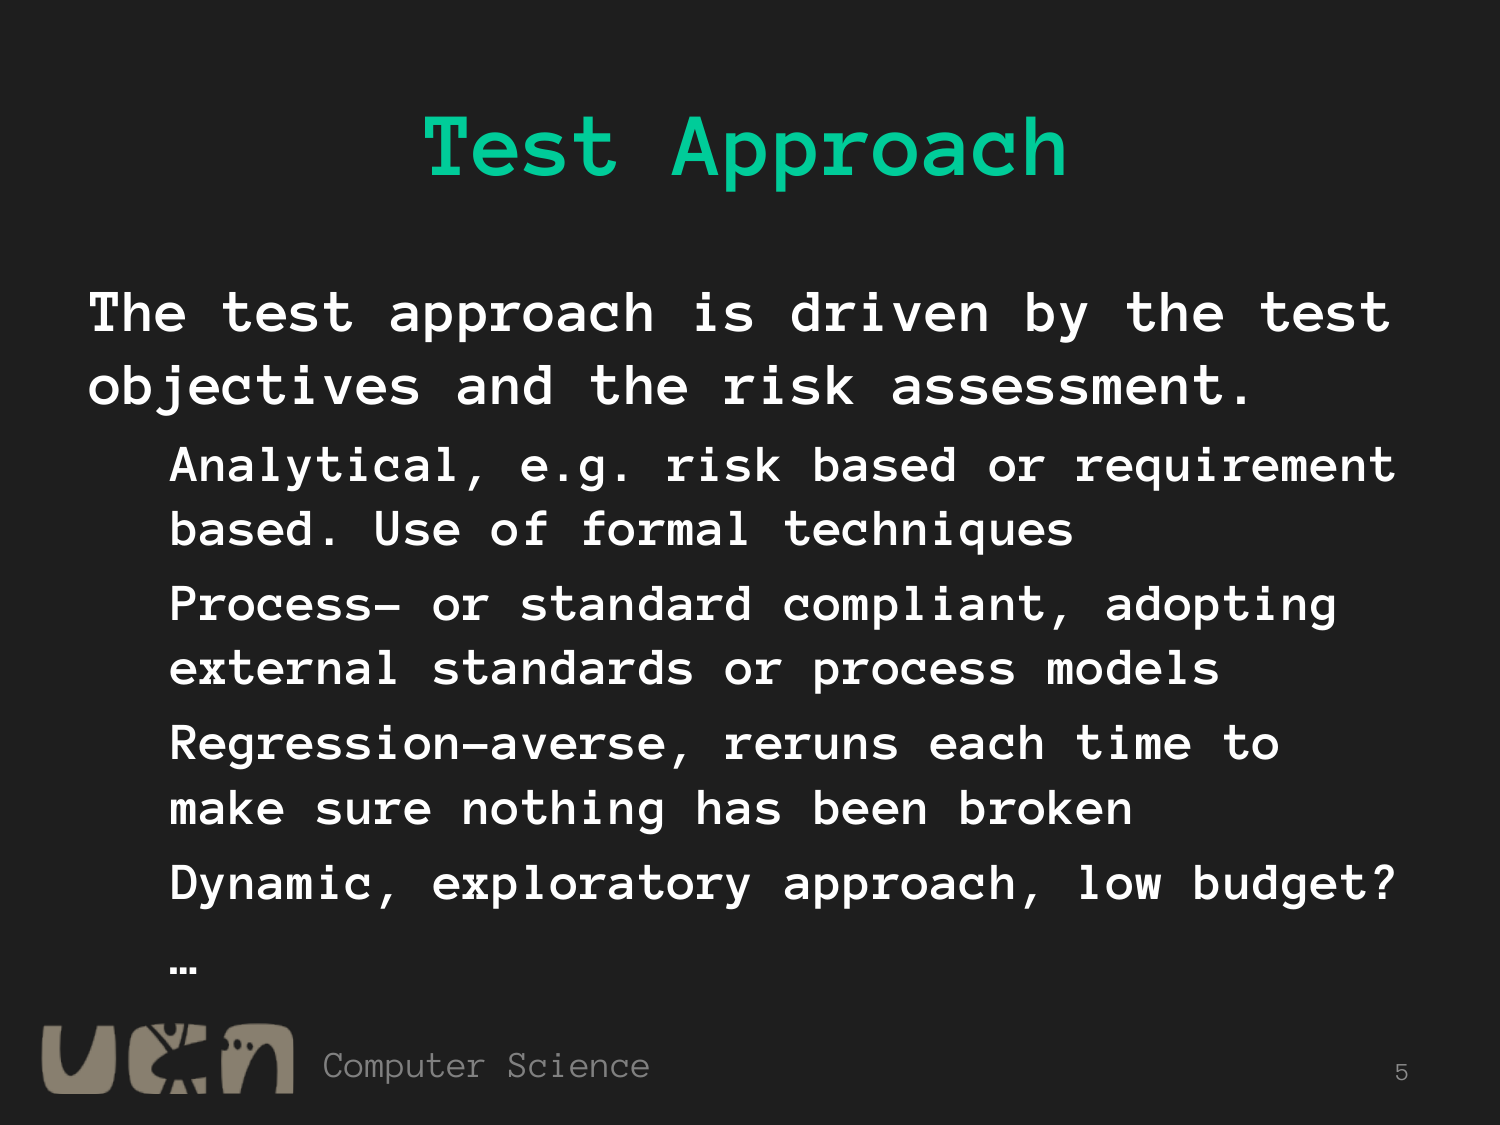

# Test Approach
The test approach is driven by the test objectives and the risk assessment.
Analytical, e.g. risk based or requirement based. Use of formal techniques
Process- or standard compliant, adopting external standards or process models
Regression-averse, reruns each time to make sure nothing has been broken
Dynamic, exploratory approach, low budget?
…

5